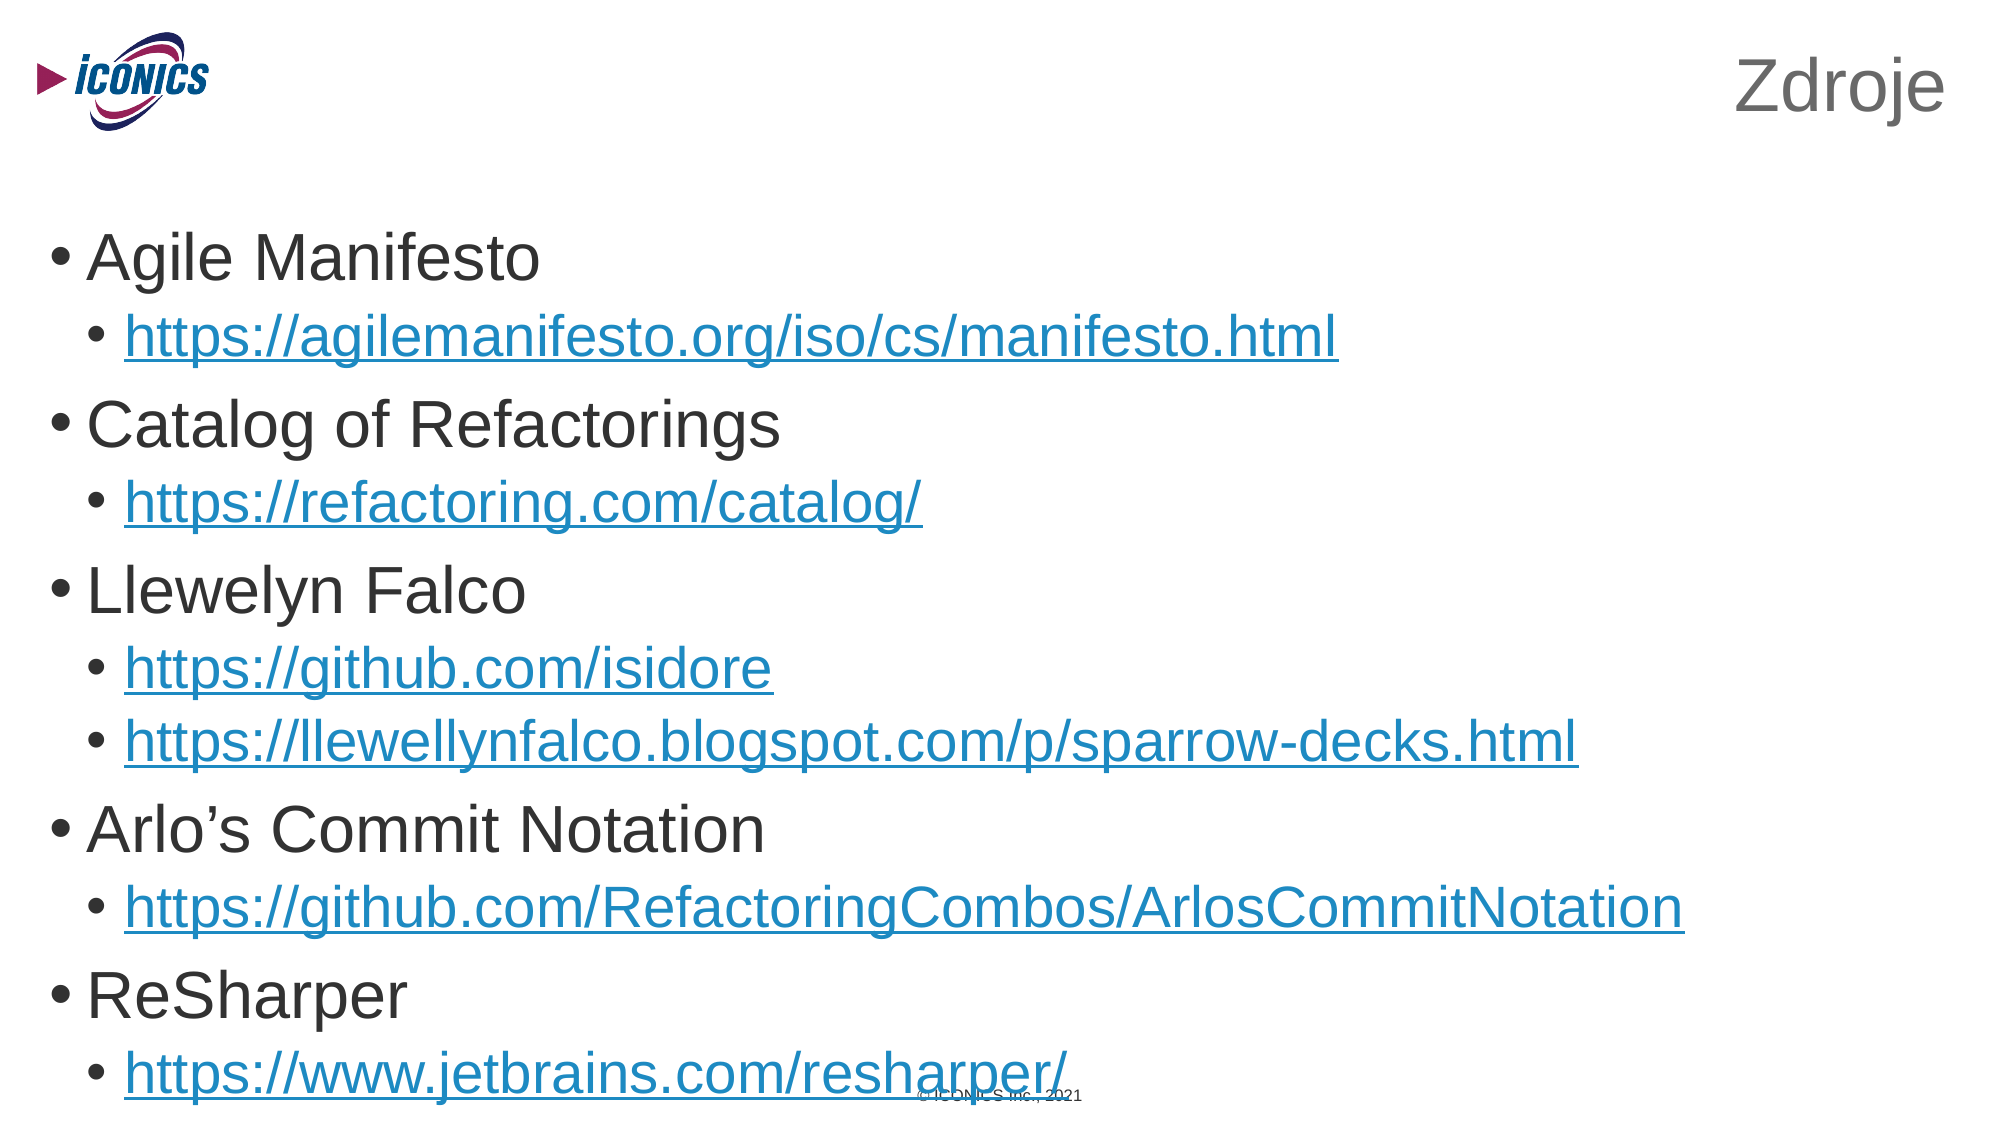

# Zdroje
Agile Manifesto
https://agilemanifesto.org/iso/cs/manifesto.html
Catalog of Refactorings
https://refactoring.com/catalog/
Llewelyn Falco
https://github.com/isidore
https://llewellynfalco.blogspot.com/p/sparrow-decks.html
Arlo’s Commit Notation
https://github.com/RefactoringCombos/ArlosCommitNotation
ReSharper
https://www.jetbrains.com/resharper/